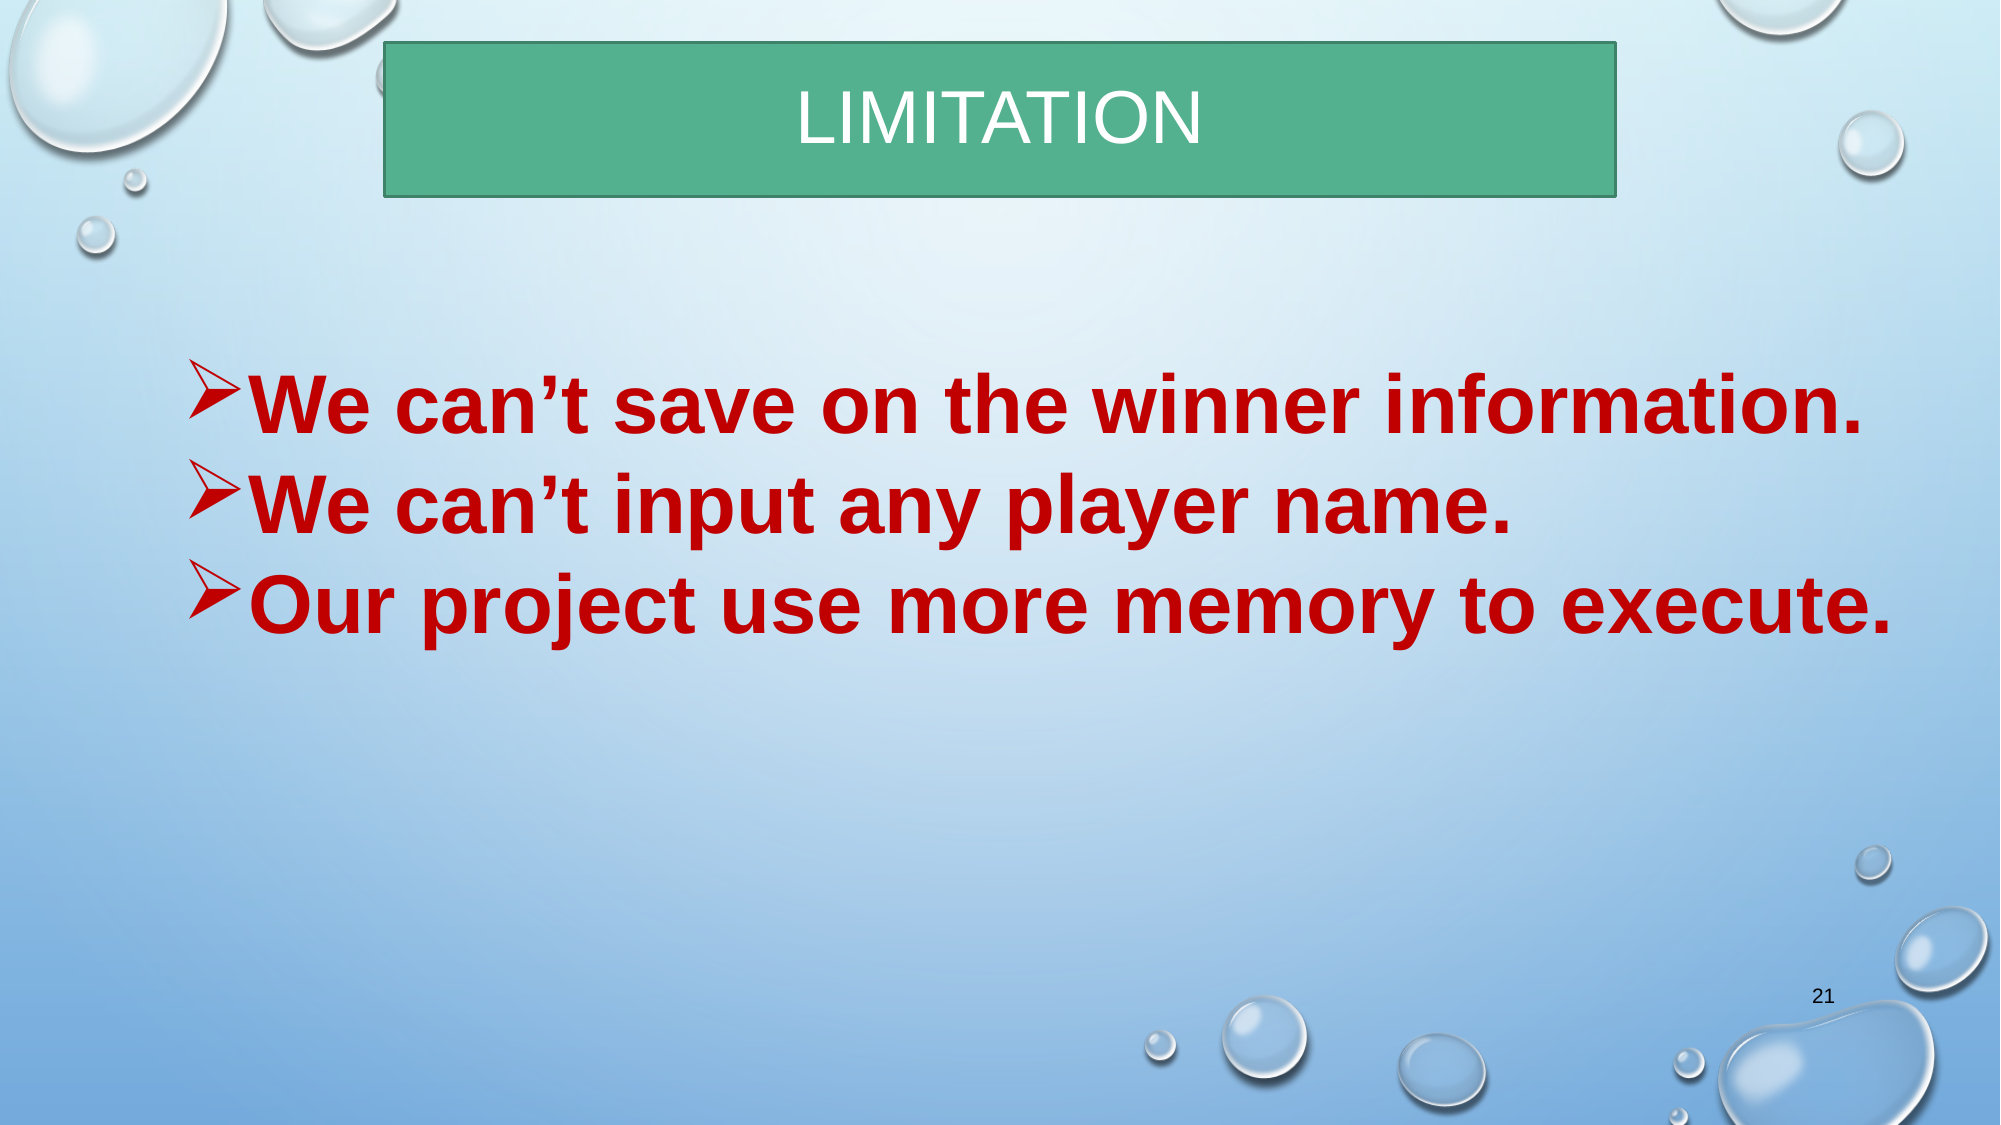

# Limitation
We can’t save on the winner information.
We can’t input any player name.
Our project use more memory to execute.

21